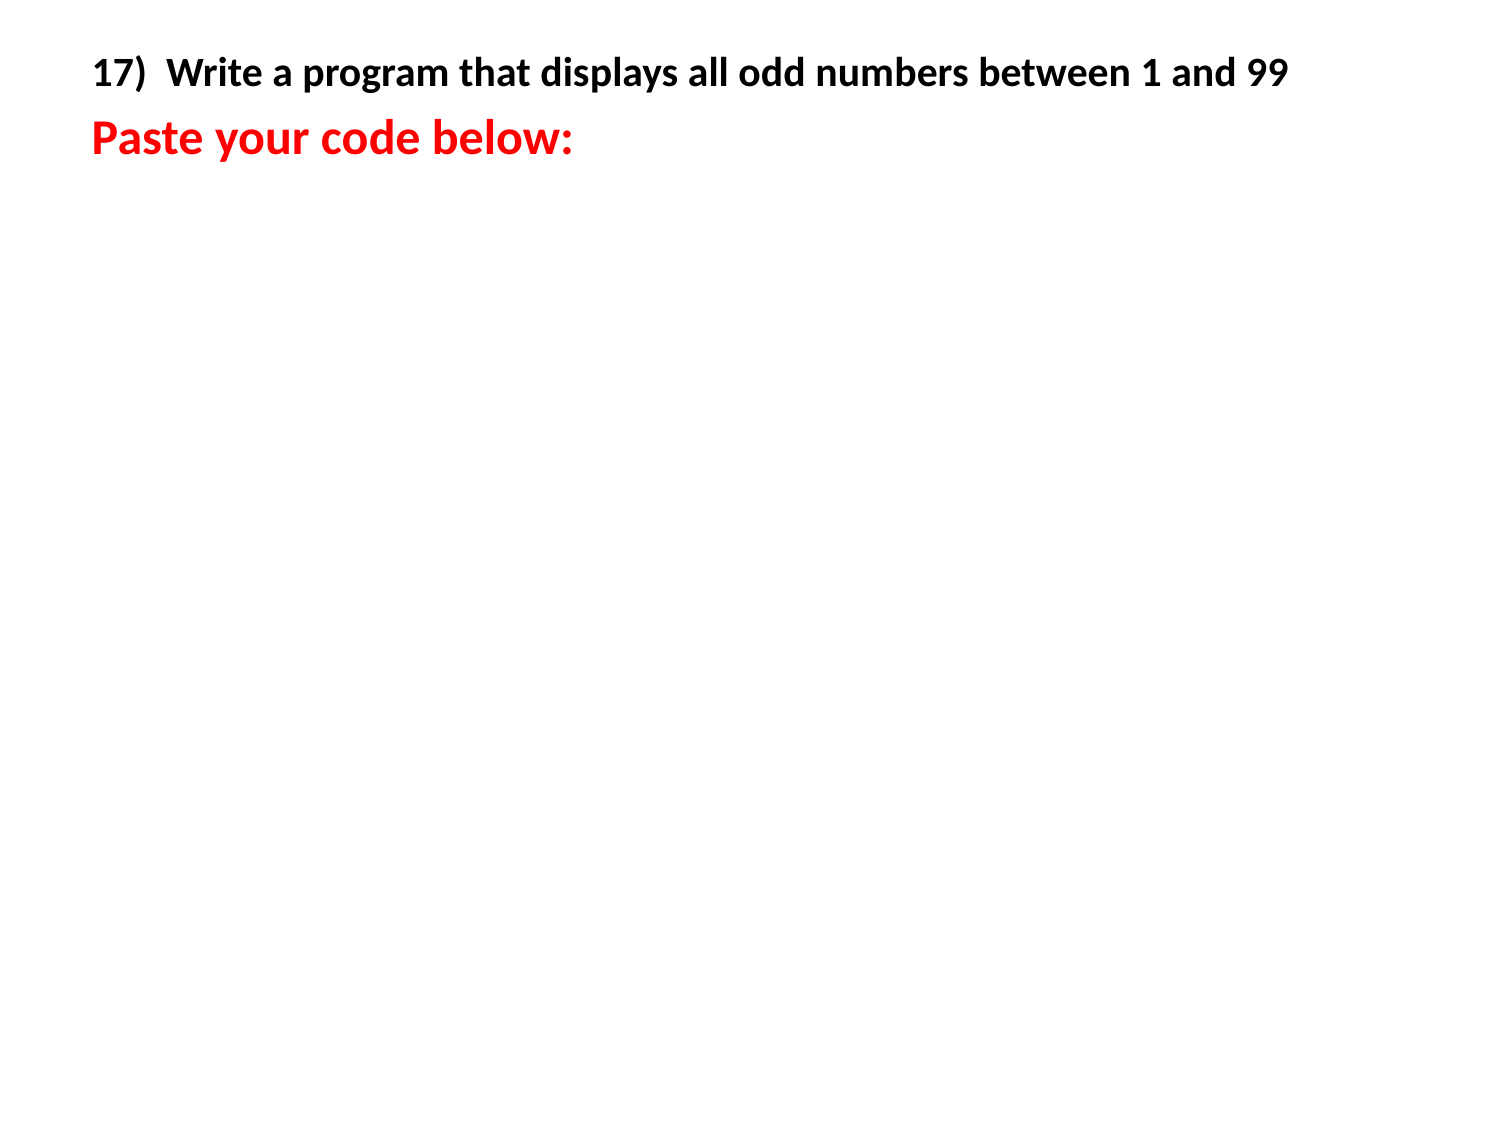

17)  Write a program that displays all odd numbers between 1 and 99
Paste your code below: